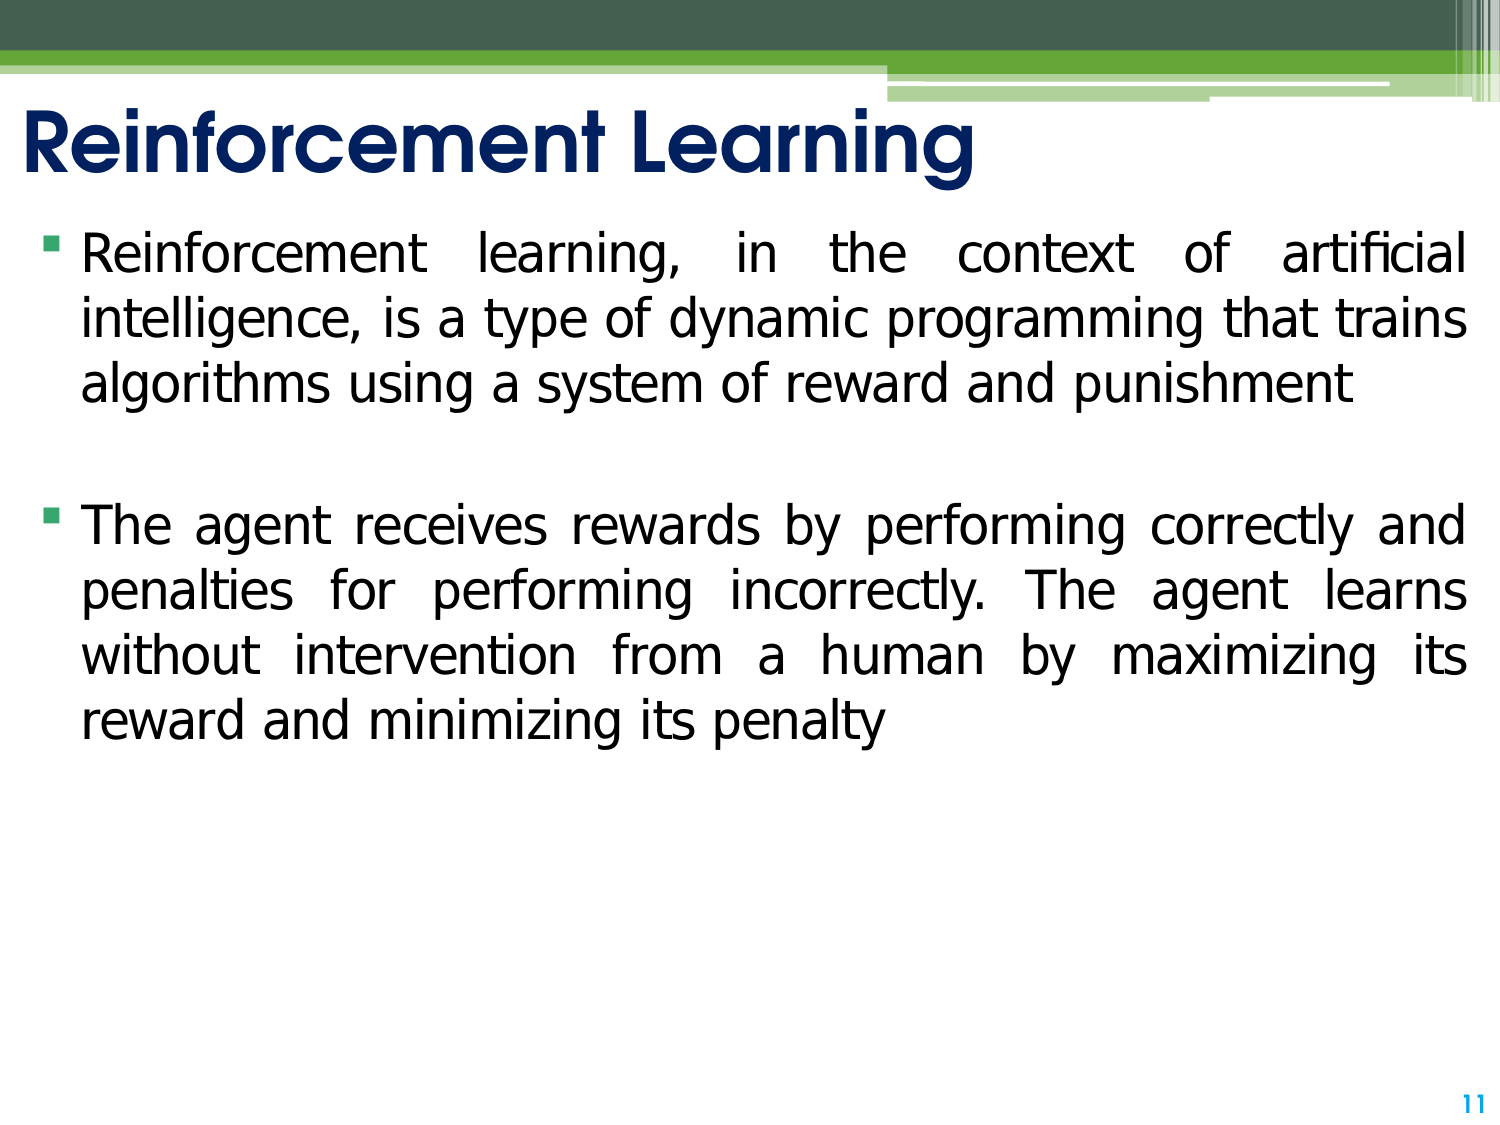

# Reinforcement Learning
Reinforcement learning, in the context of artificial intelligence, is a type of dynamic programming that trains algorithms using a system of reward and punishment

The agent receives rewards by performing correctly and penalties for performing incorrectly. The agent learns without intervention from a human by maximizing its reward and minimizing its penalty